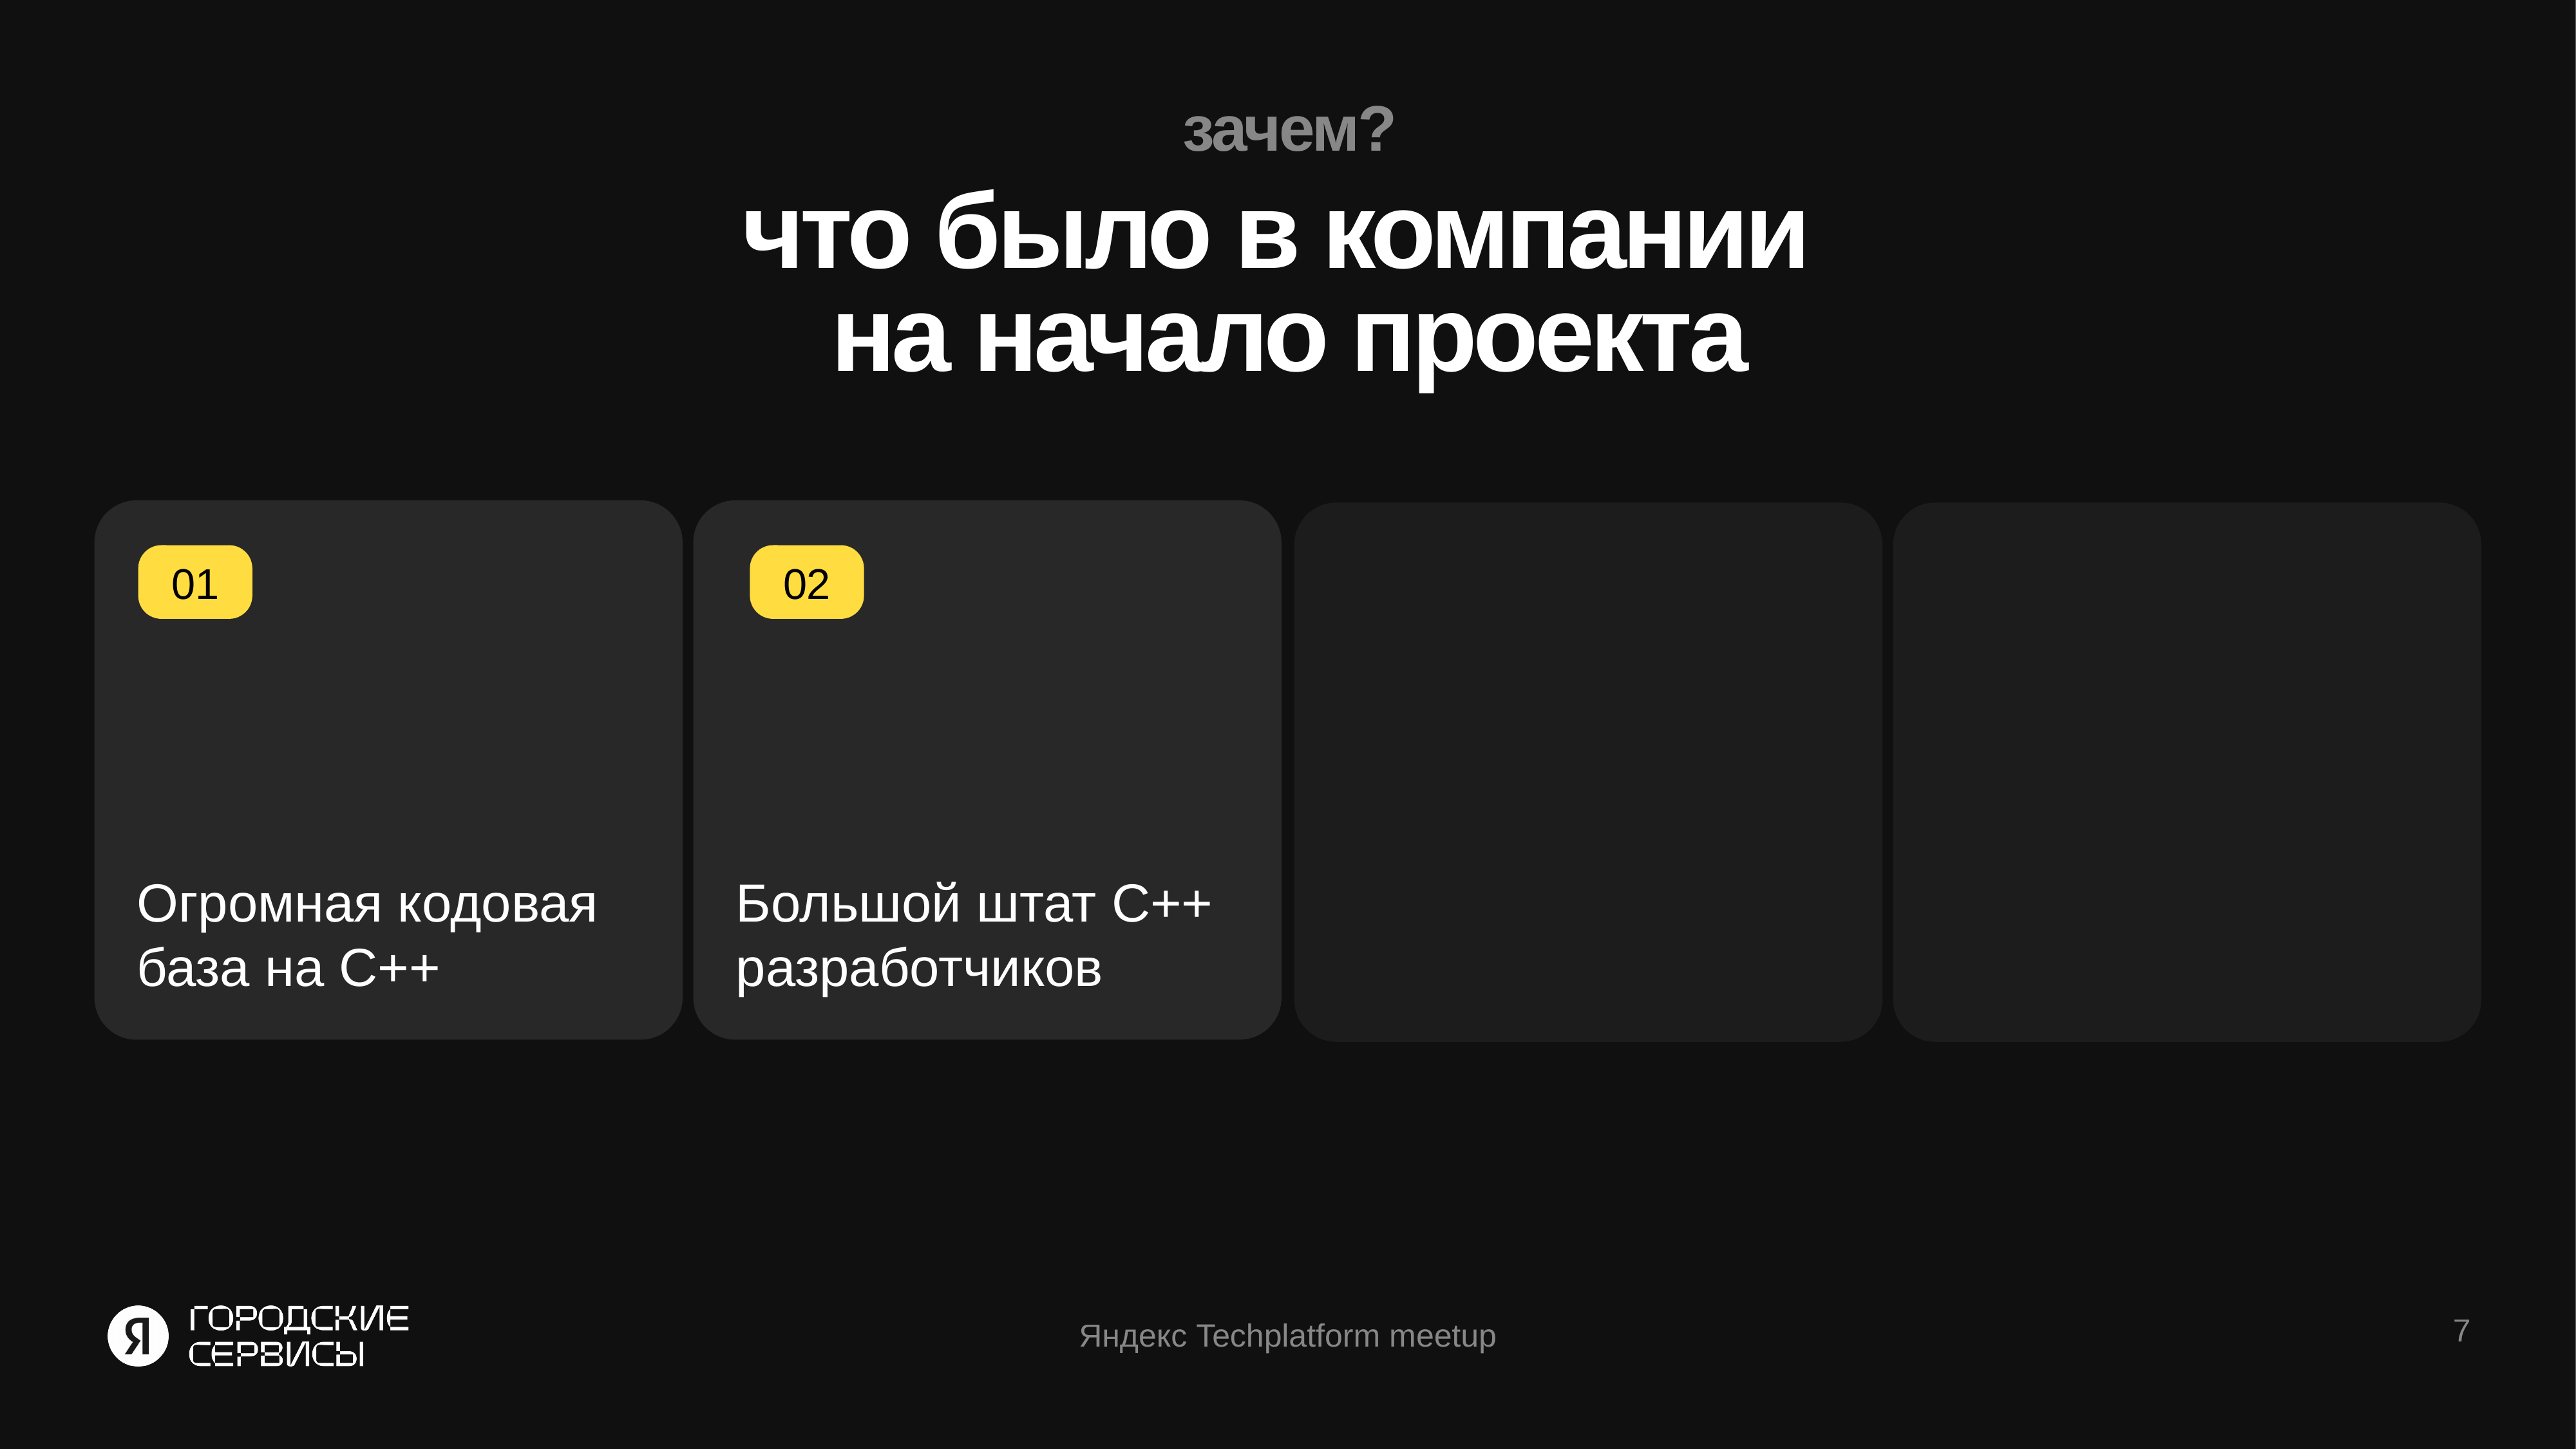

зачем?
# что было в компании на начало проекта
Большой штат C++ разработчиков
Огромная кодовая база на C++

01
02
7
Яндекс Techplatform meetup